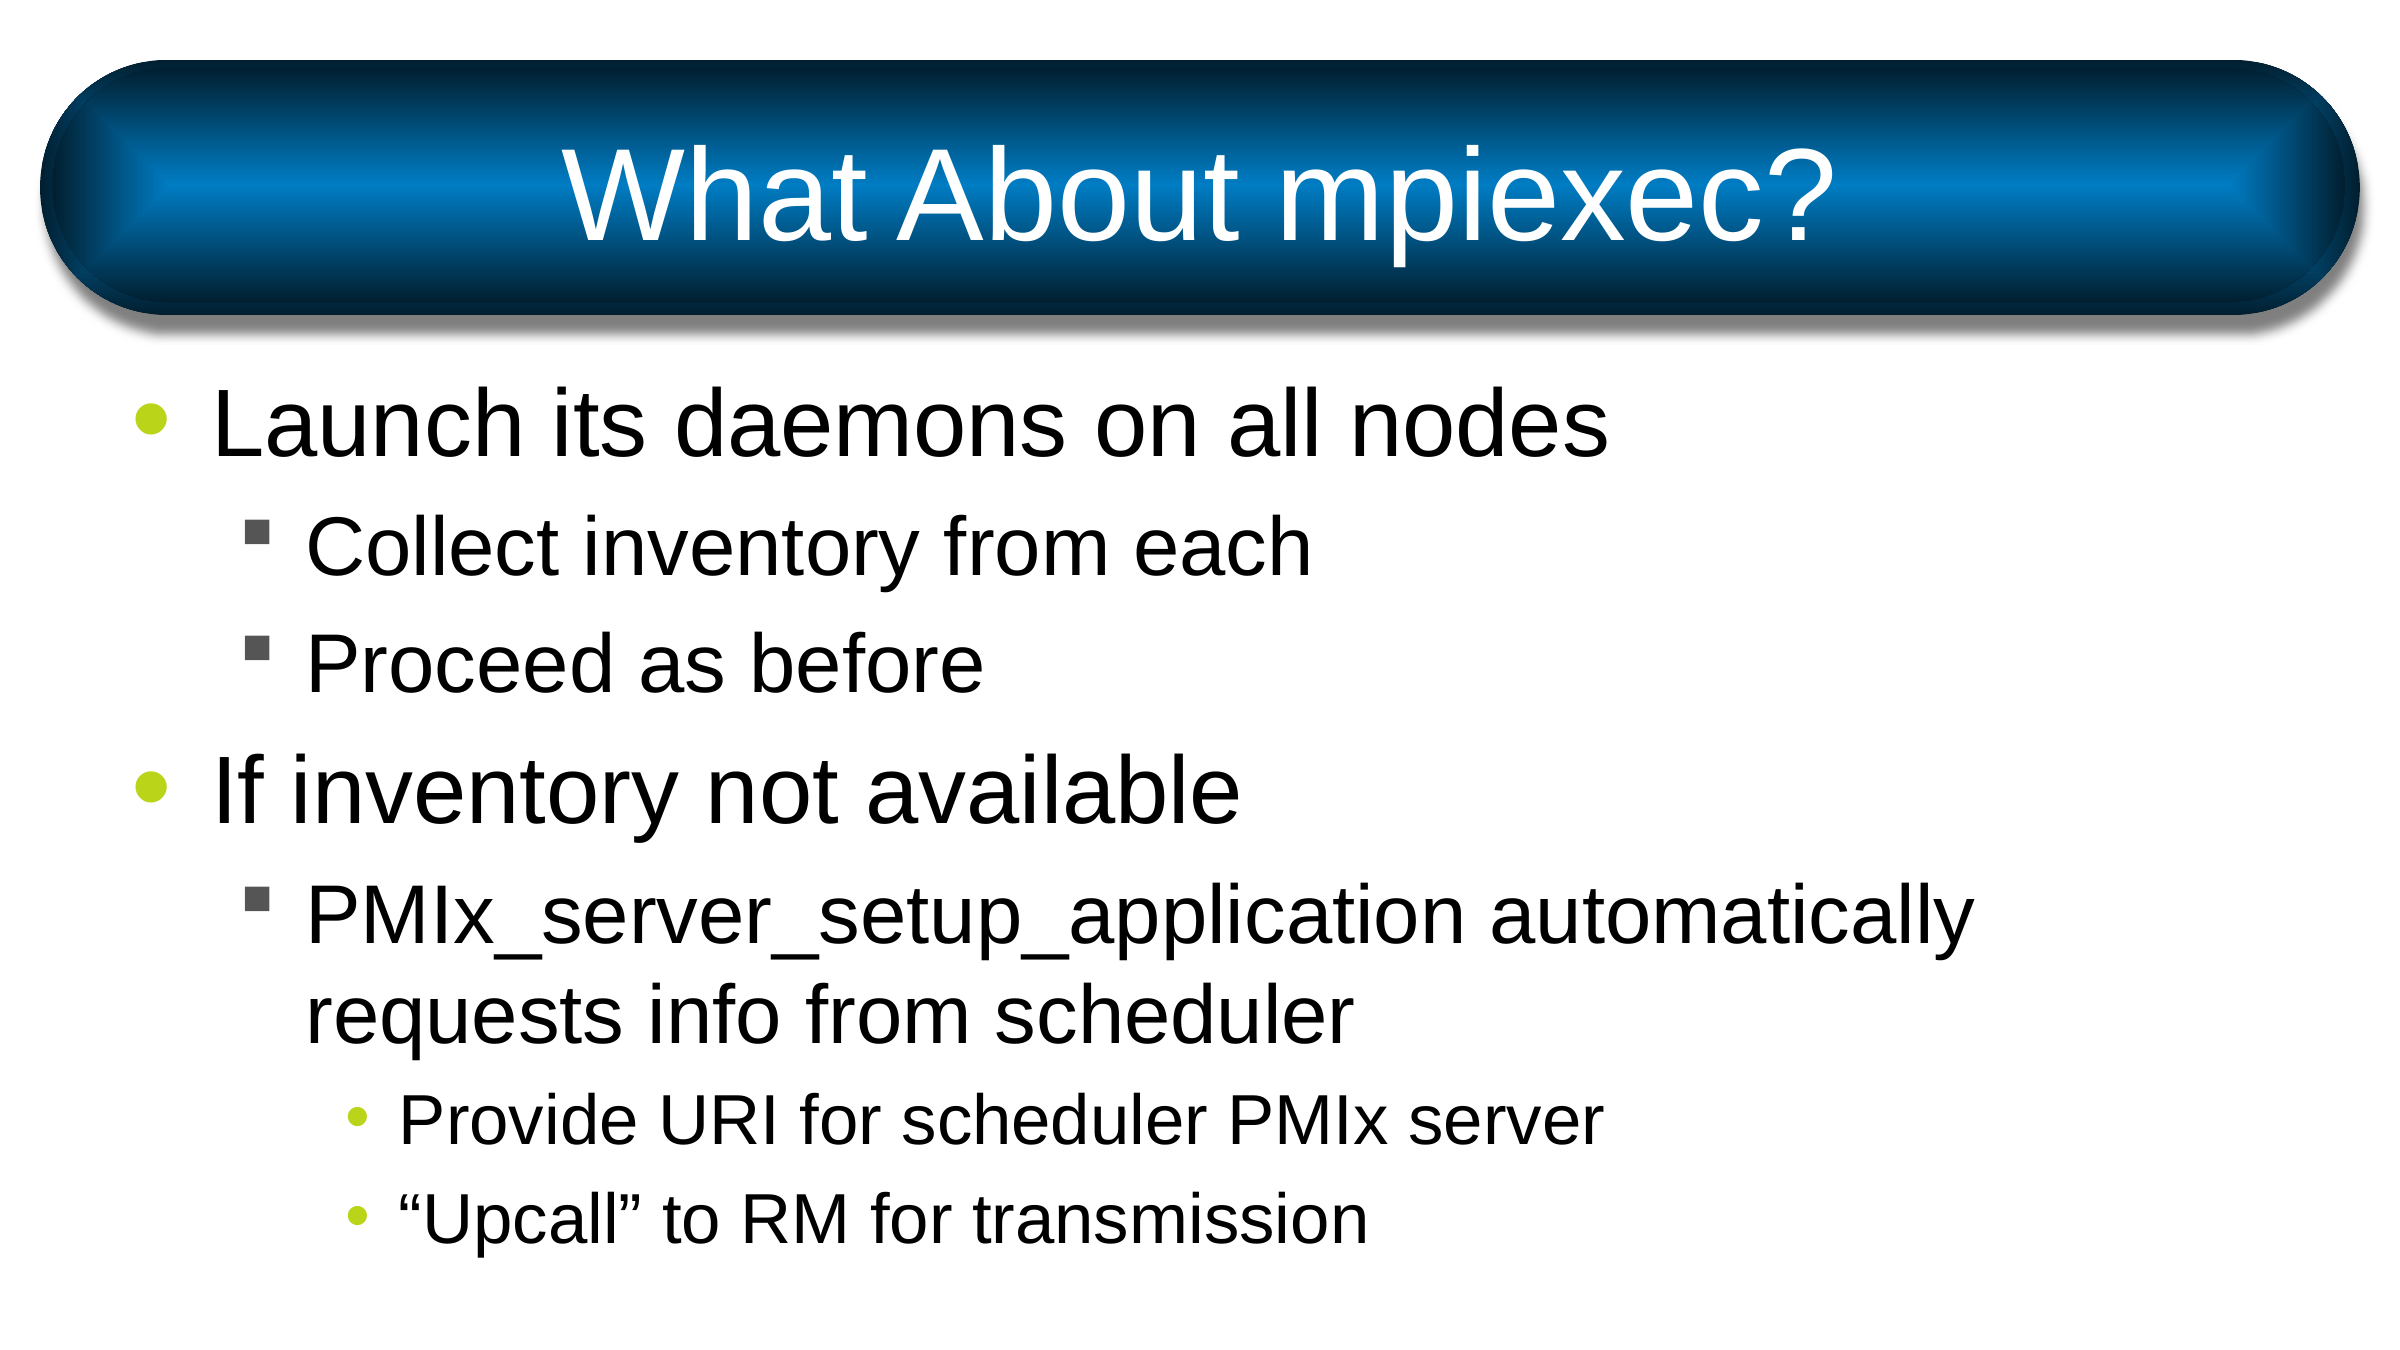

# What About mpiexec?
Launch its daemons on all nodes
Collect inventory from each
Proceed as before
If inventory not available
PMIx_server_setup_application automatically requests info from scheduler
Provide URI for scheduler PMIx server
“Upcall” to RM for transmission